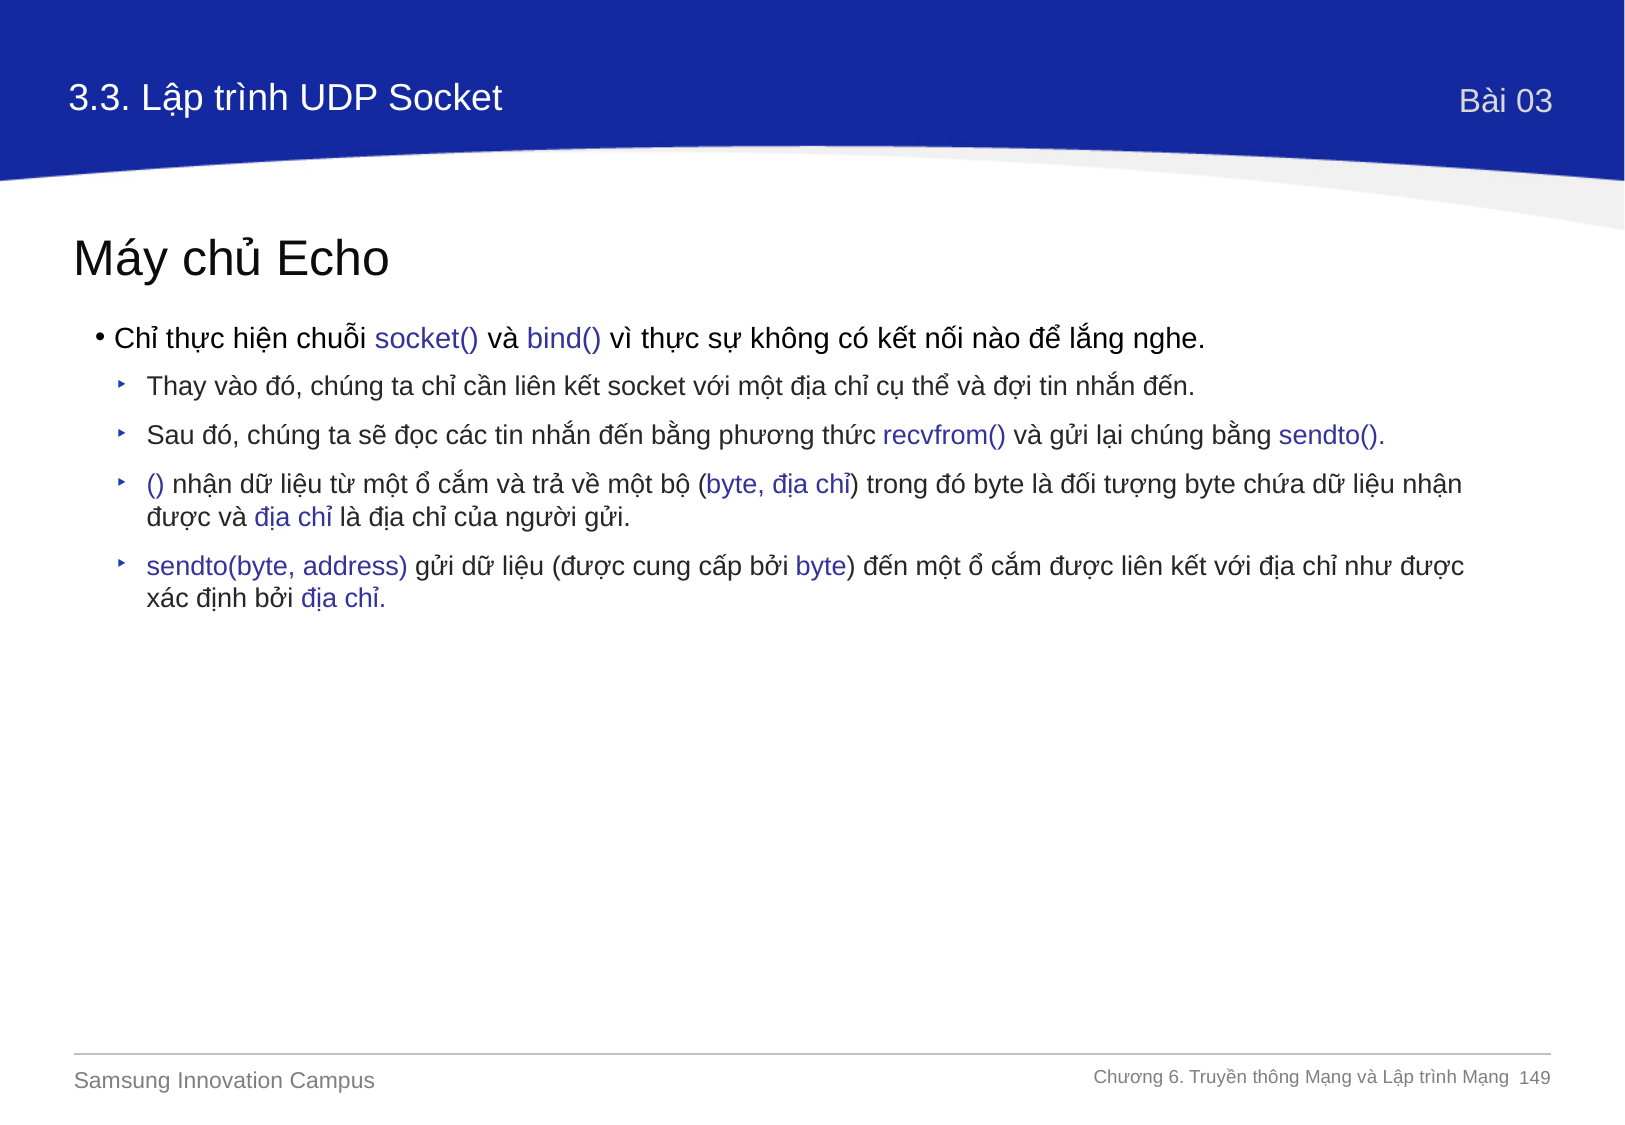

3.3. Lập trình UDP Socket
Bài 03
Máy chủ Echo
Chỉ thực hiện chuỗi socket() và bind() vì thực sự không có kết nối nào để lắng nghe.
Thay vào đó, chúng ta chỉ cần liên kết socket với một địa chỉ cụ thể và đợi tin nhắn đến.
Sau đó, chúng ta sẽ đọc các tin nhắn đến bằng phương thức recvfrom() và gửi lại chúng bằng sendto().
() nhận dữ liệu từ một ổ cắm và trả về một bộ (byte, địa chỉ) trong đó byte là đối tượng byte chứa dữ liệu nhận được và địa chỉ là địa chỉ của người gửi.
sendto(byte, address) gửi dữ liệu (được cung cấp bởi byte) đến một ổ cắm được liên kết với địa chỉ như được xác định bởi địa chỉ.